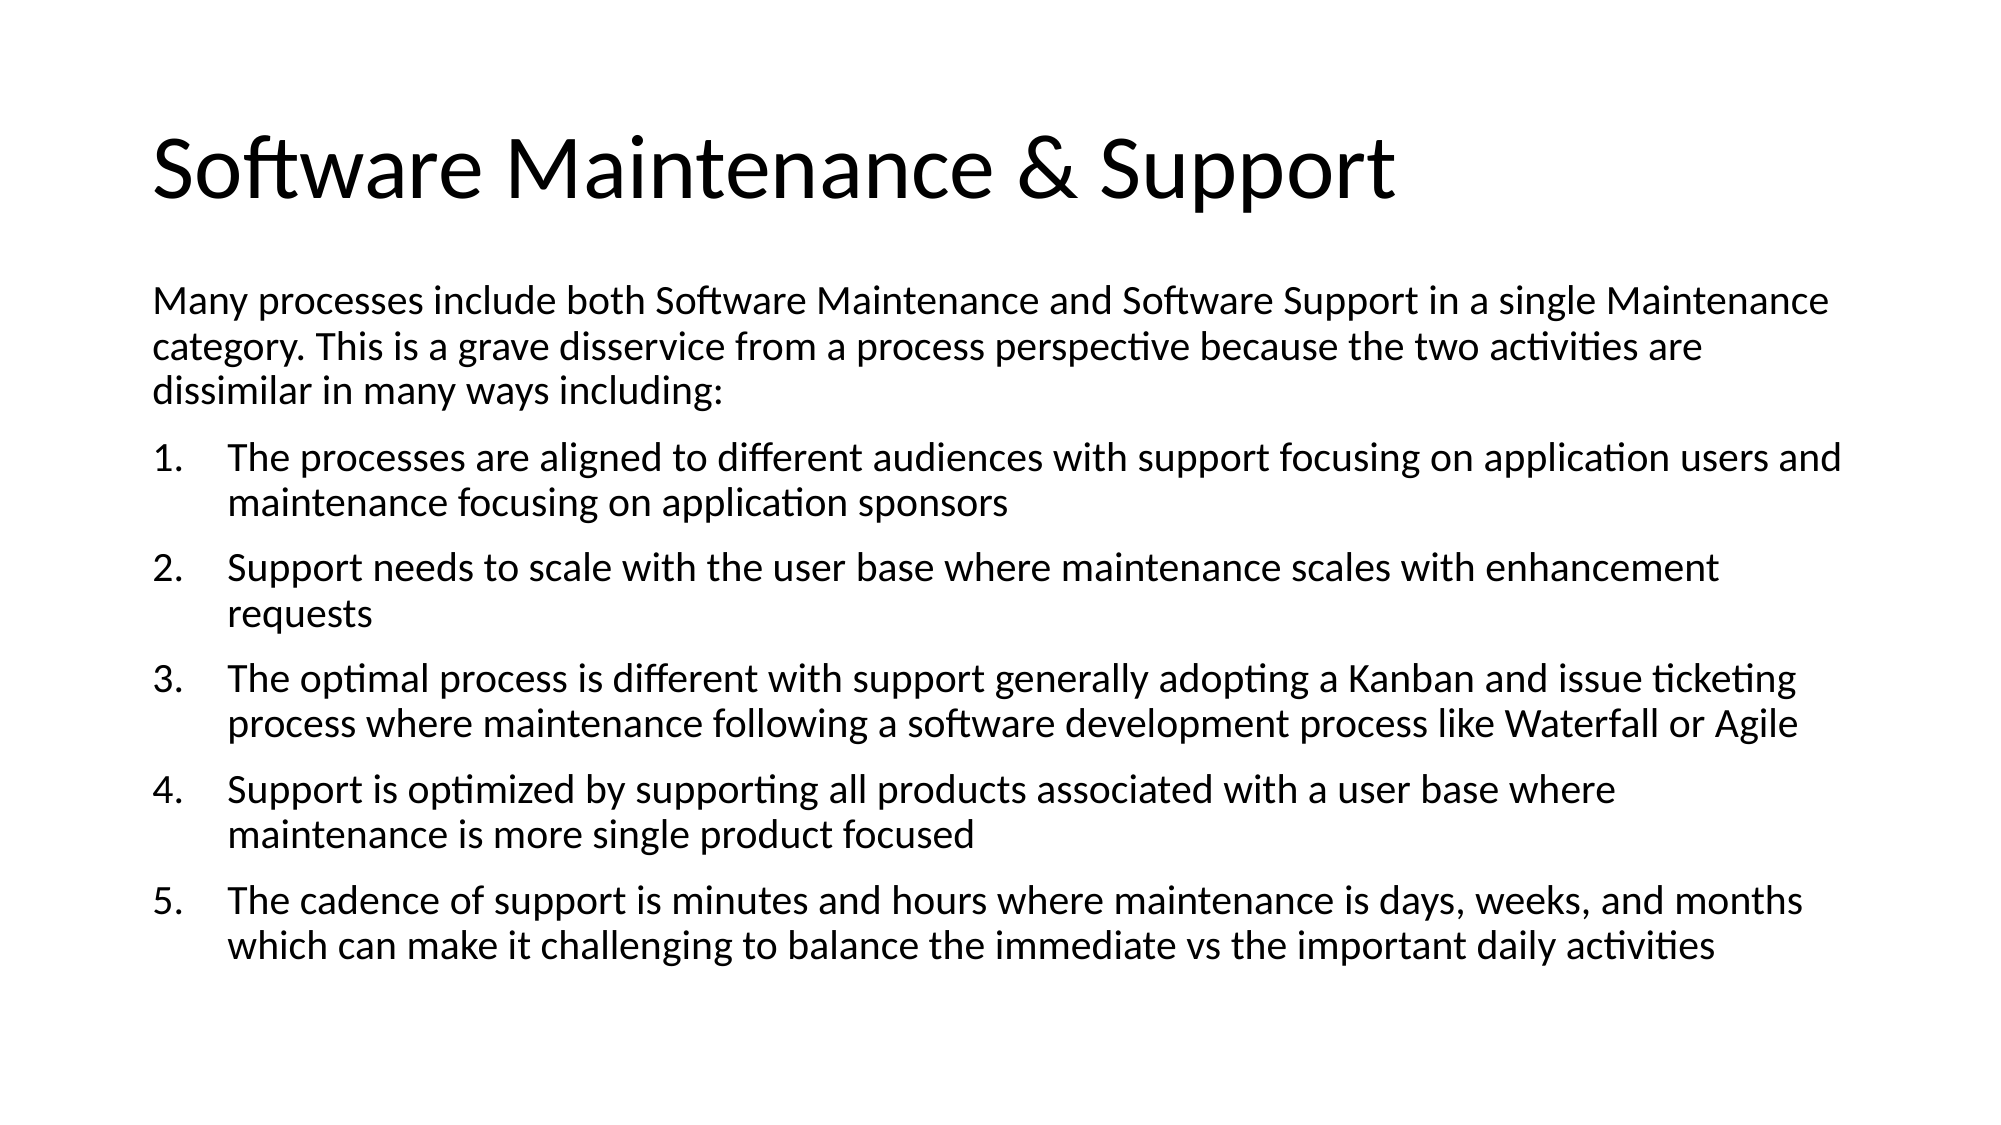

# Software Maintenance & Support
Many processes include both Software Maintenance and Software Support in a single Maintenance category. This is a grave disservice from a process perspective because the two activities are dissimilar in many ways including:
The processes are aligned to different audiences with support focusing on application users and maintenance focusing on application sponsors
Support needs to scale with the user base where maintenance scales with enhancement requests
The optimal process is different with support generally adopting a Kanban and issue ticketing process where maintenance following a software development process like Waterfall or Agile
Support is optimized by supporting all products associated with a user base where maintenance is more single product focused
The cadence of support is minutes and hours where maintenance is days, weeks, and months which can make it challenging to balance the immediate vs the important daily activities